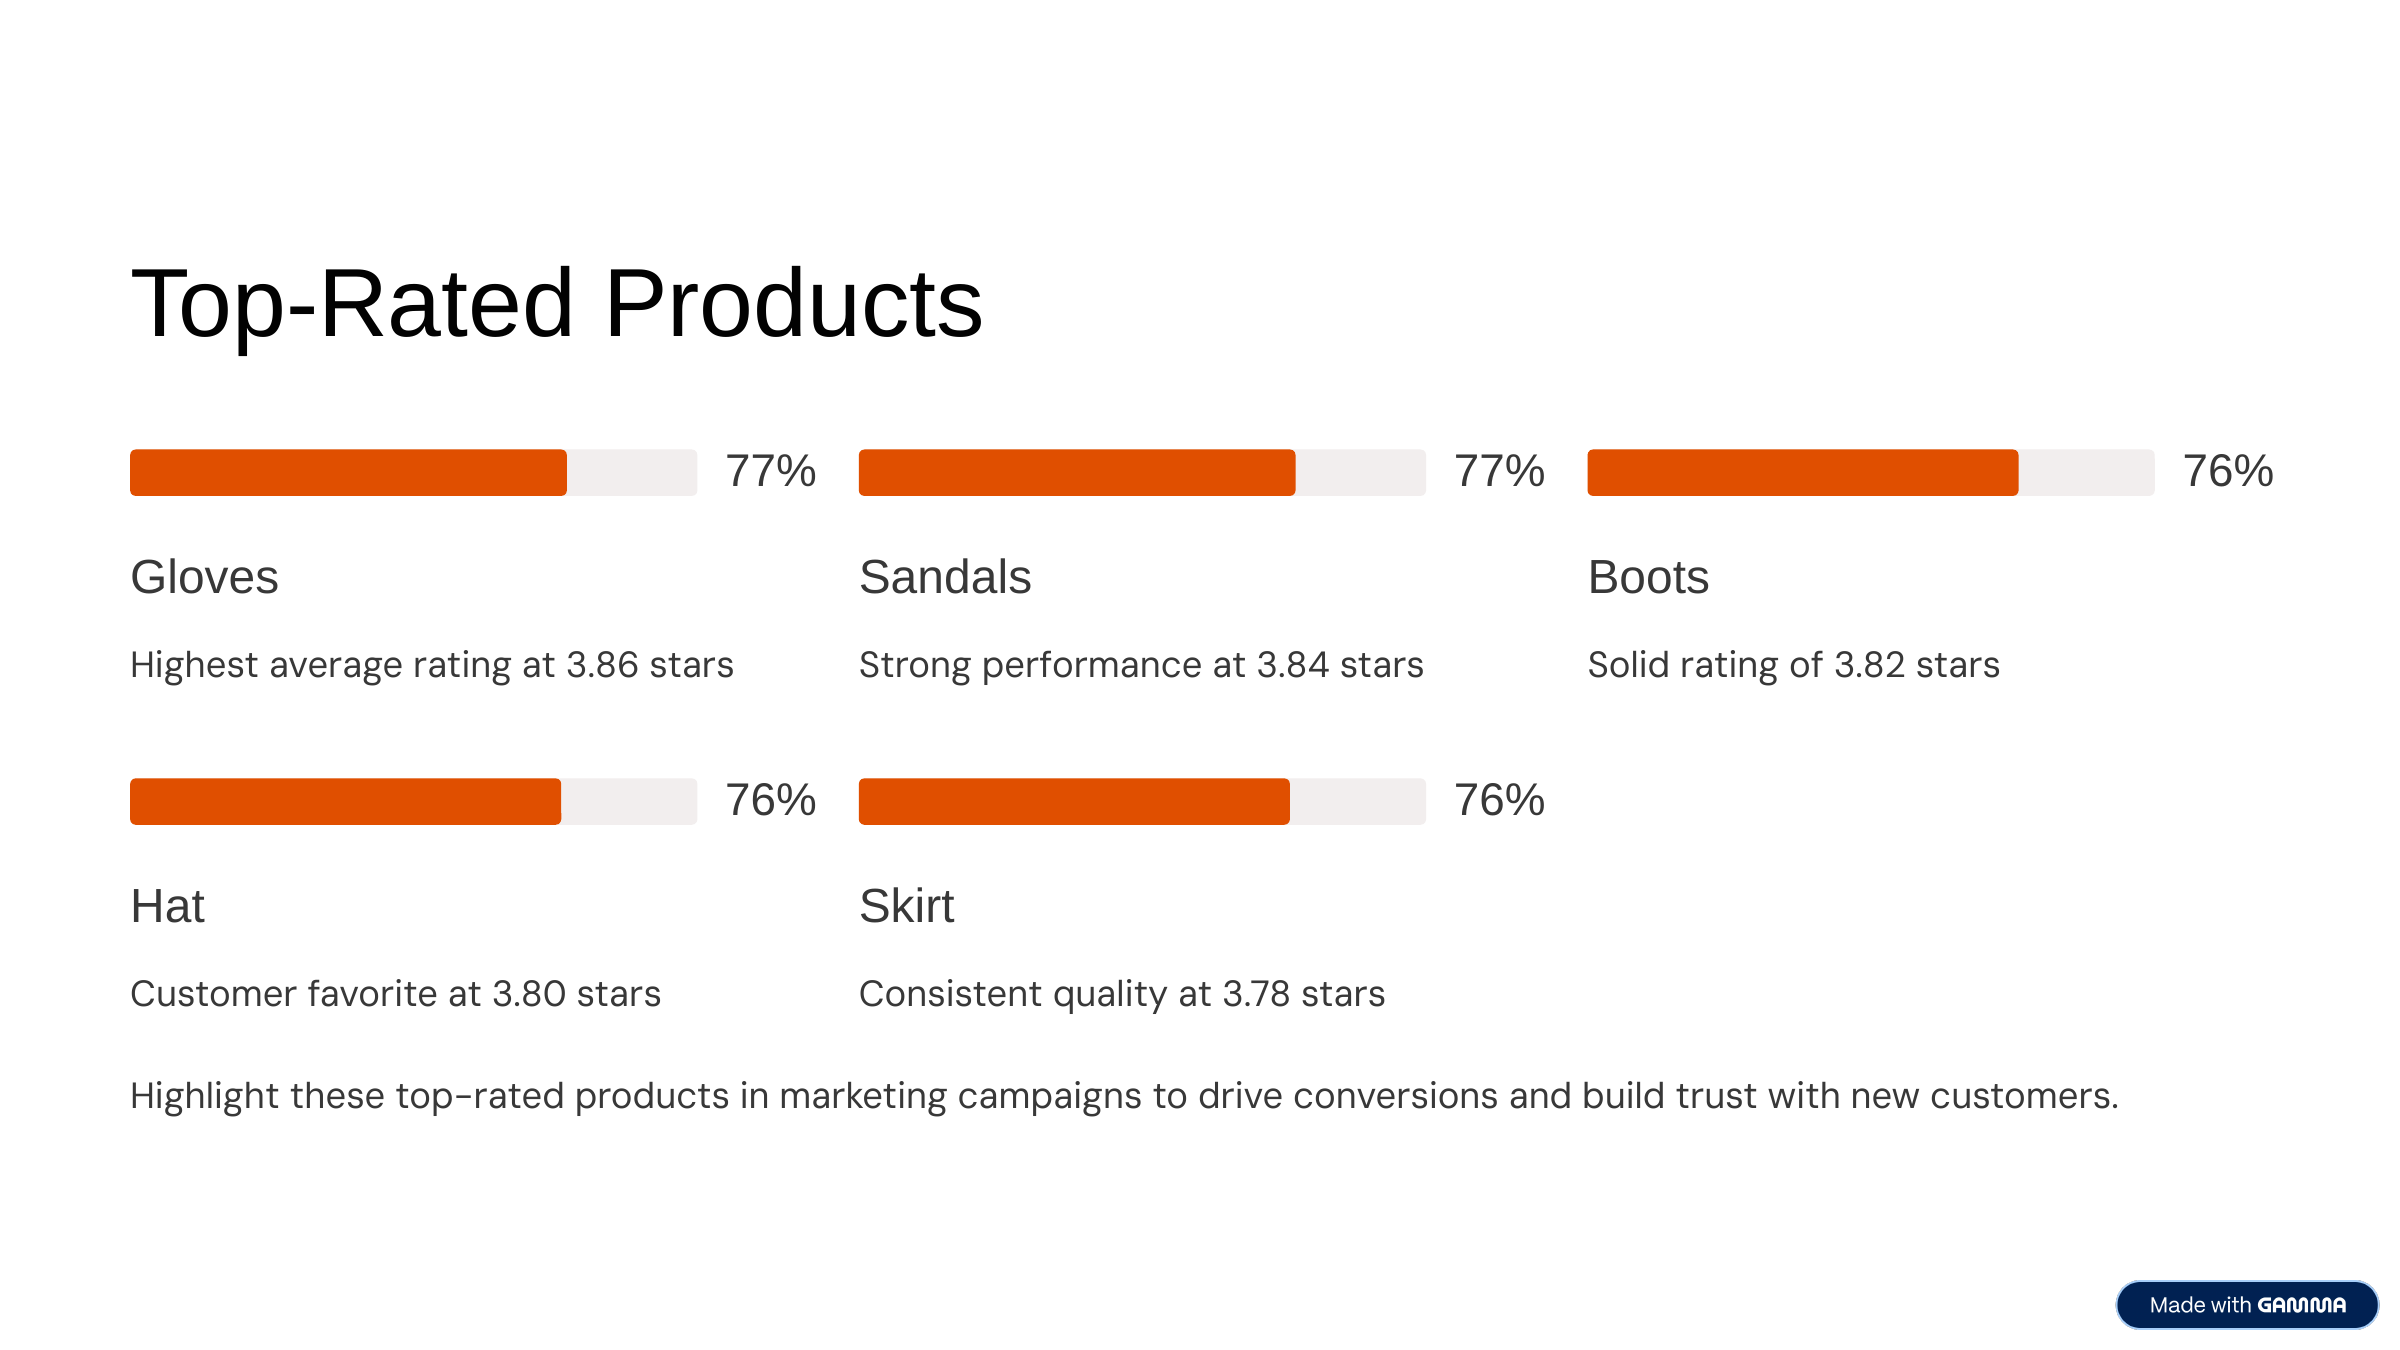

Top-Rated Products

77%

77%

76%
Gloves
Sandals
Boots
Highest average rating at 3.86 stars
Strong performance at 3.84 stars
Solid rating of 3.82 stars

76%

76%
Hat
Skirt
Customer favorite at 3.80 stars
Consistent quality at 3.78 stars
Highlight these top-rated products in marketing campaigns to drive conversions and build trust with new customers.